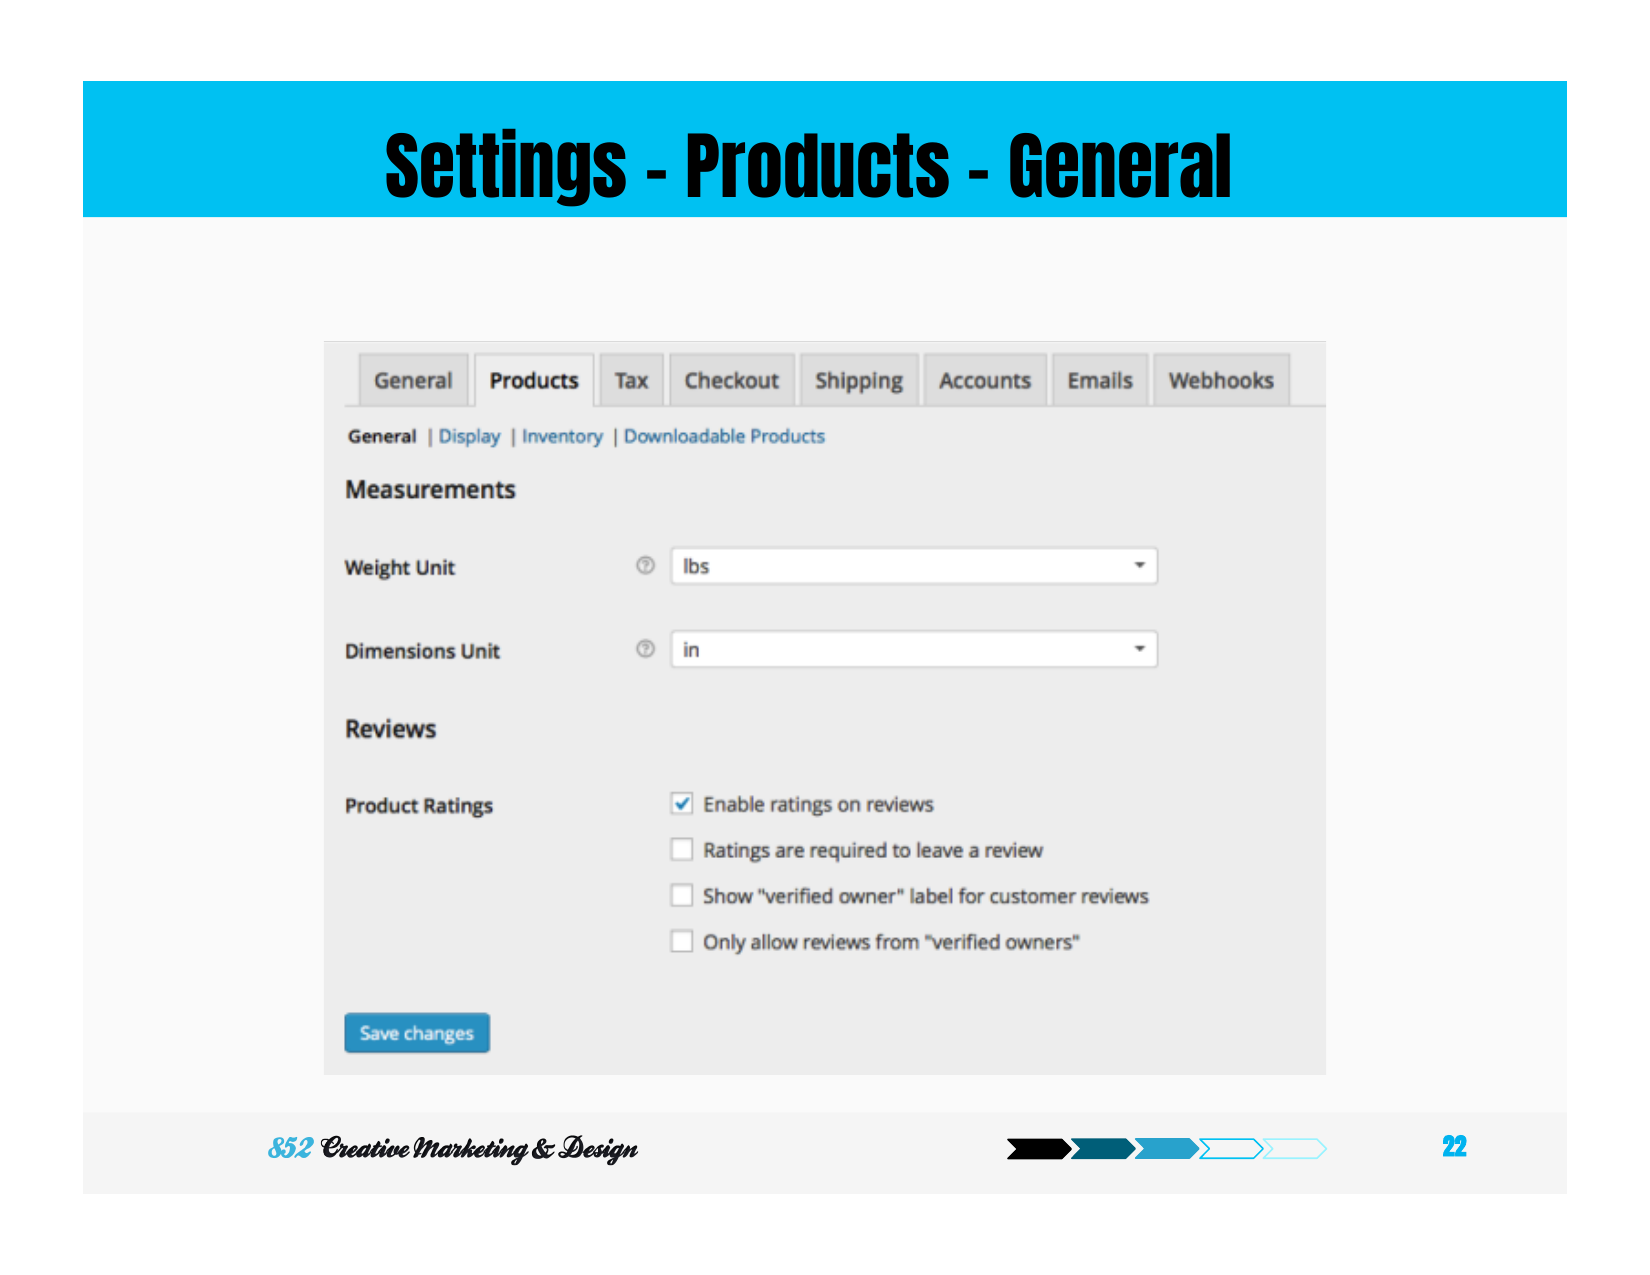

# Settings – Products - General

22